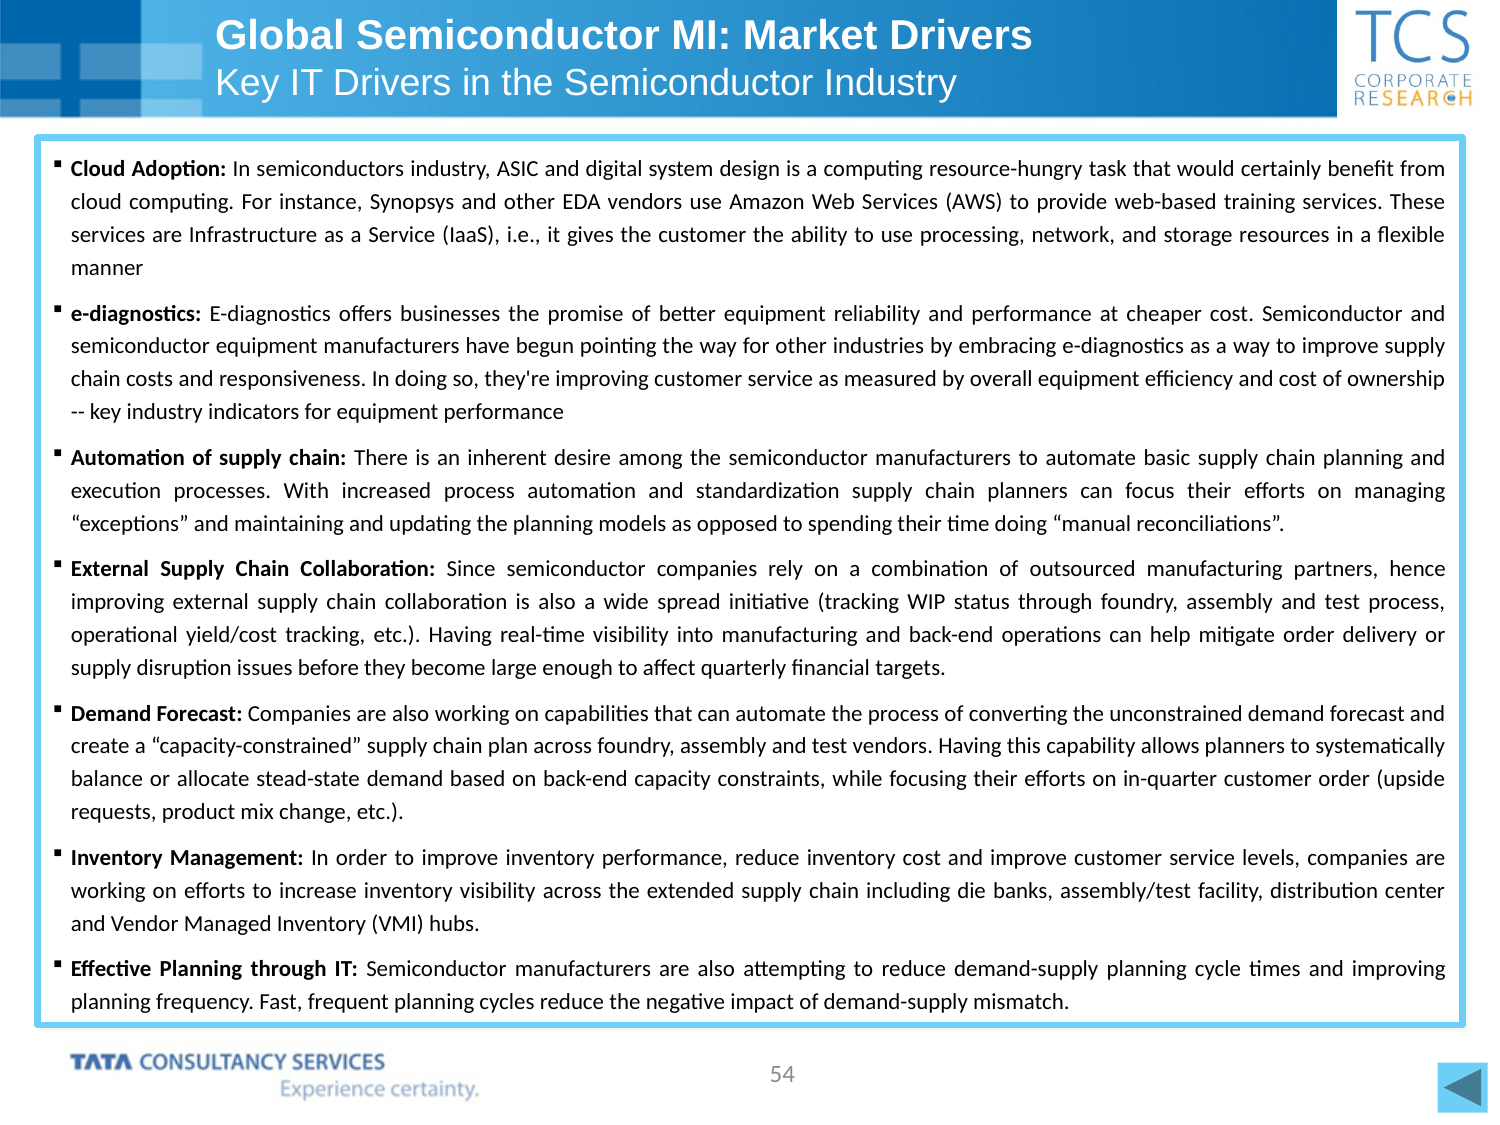

# Global Semiconductor MI: Market Drivers Key IT Drivers in the Semiconductor Industry
Cloud Adoption: In semiconductors industry, ASIC and digital system design is a computing resource-hungry task that would certainly benefit from cloud computing. For instance, Synopsys and other EDA vendors use Amazon Web Services (AWS) to provide web-based training services. These services are Infrastructure as a Service (IaaS), i.e., it gives the customer the ability to use processing, network, and storage resources in a flexible manner
e-diagnostics: E-diagnostics offers businesses the promise of better equipment reliability and performance at cheaper cost. Semiconductor and semiconductor equipment manufacturers have begun pointing the way for other industries by embracing e-diagnostics as a way to improve supply chain costs and responsiveness. In doing so, they're improving customer service as measured by overall equipment efficiency and cost of ownership -- key industry indicators for equipment performance
Automation of supply chain: There is an inherent desire among the semiconductor manufacturers to automate basic supply chain planning and execution processes. With increased process automation and standardization supply chain planners can focus their efforts on managing “exceptions” and maintaining and updating the planning models as opposed to spending their time doing “manual reconciliations”.
External Supply Chain Collaboration: Since semiconductor companies rely on a combination of outsourced manufacturing partners, hence improving external supply chain collaboration is also a wide spread initiative (tracking WIP status through foundry, assembly and test process, operational yield/cost tracking, etc.). Having real-time visibility into manufacturing and back-end operations can help mitigate order delivery or supply disruption issues before they become large enough to affect quarterly financial targets.
Demand Forecast: Companies are also working on capabilities that can automate the process of converting the unconstrained demand forecast and create a “capacity-constrained” supply chain plan across foundry, assembly and test vendors. Having this capability allows planners to systematically balance or allocate stead-state demand based on back-end capacity constraints, while focusing their efforts on in-quarter customer order (upside requests, product mix change, etc.).
Inventory Management: In order to improve inventory performance, reduce inventory cost and improve customer service levels, companies are working on efforts to increase inventory visibility across the extended supply chain including die banks, assembly/test facility, distribution center and Vendor Managed Inventory (VMI) hubs.
Effective Planning through IT: Semiconductor manufacturers are also attempting to reduce demand-supply planning cycle times and improving planning frequency. Fast, frequent planning cycles reduce the negative impact of demand-supply mismatch.
54